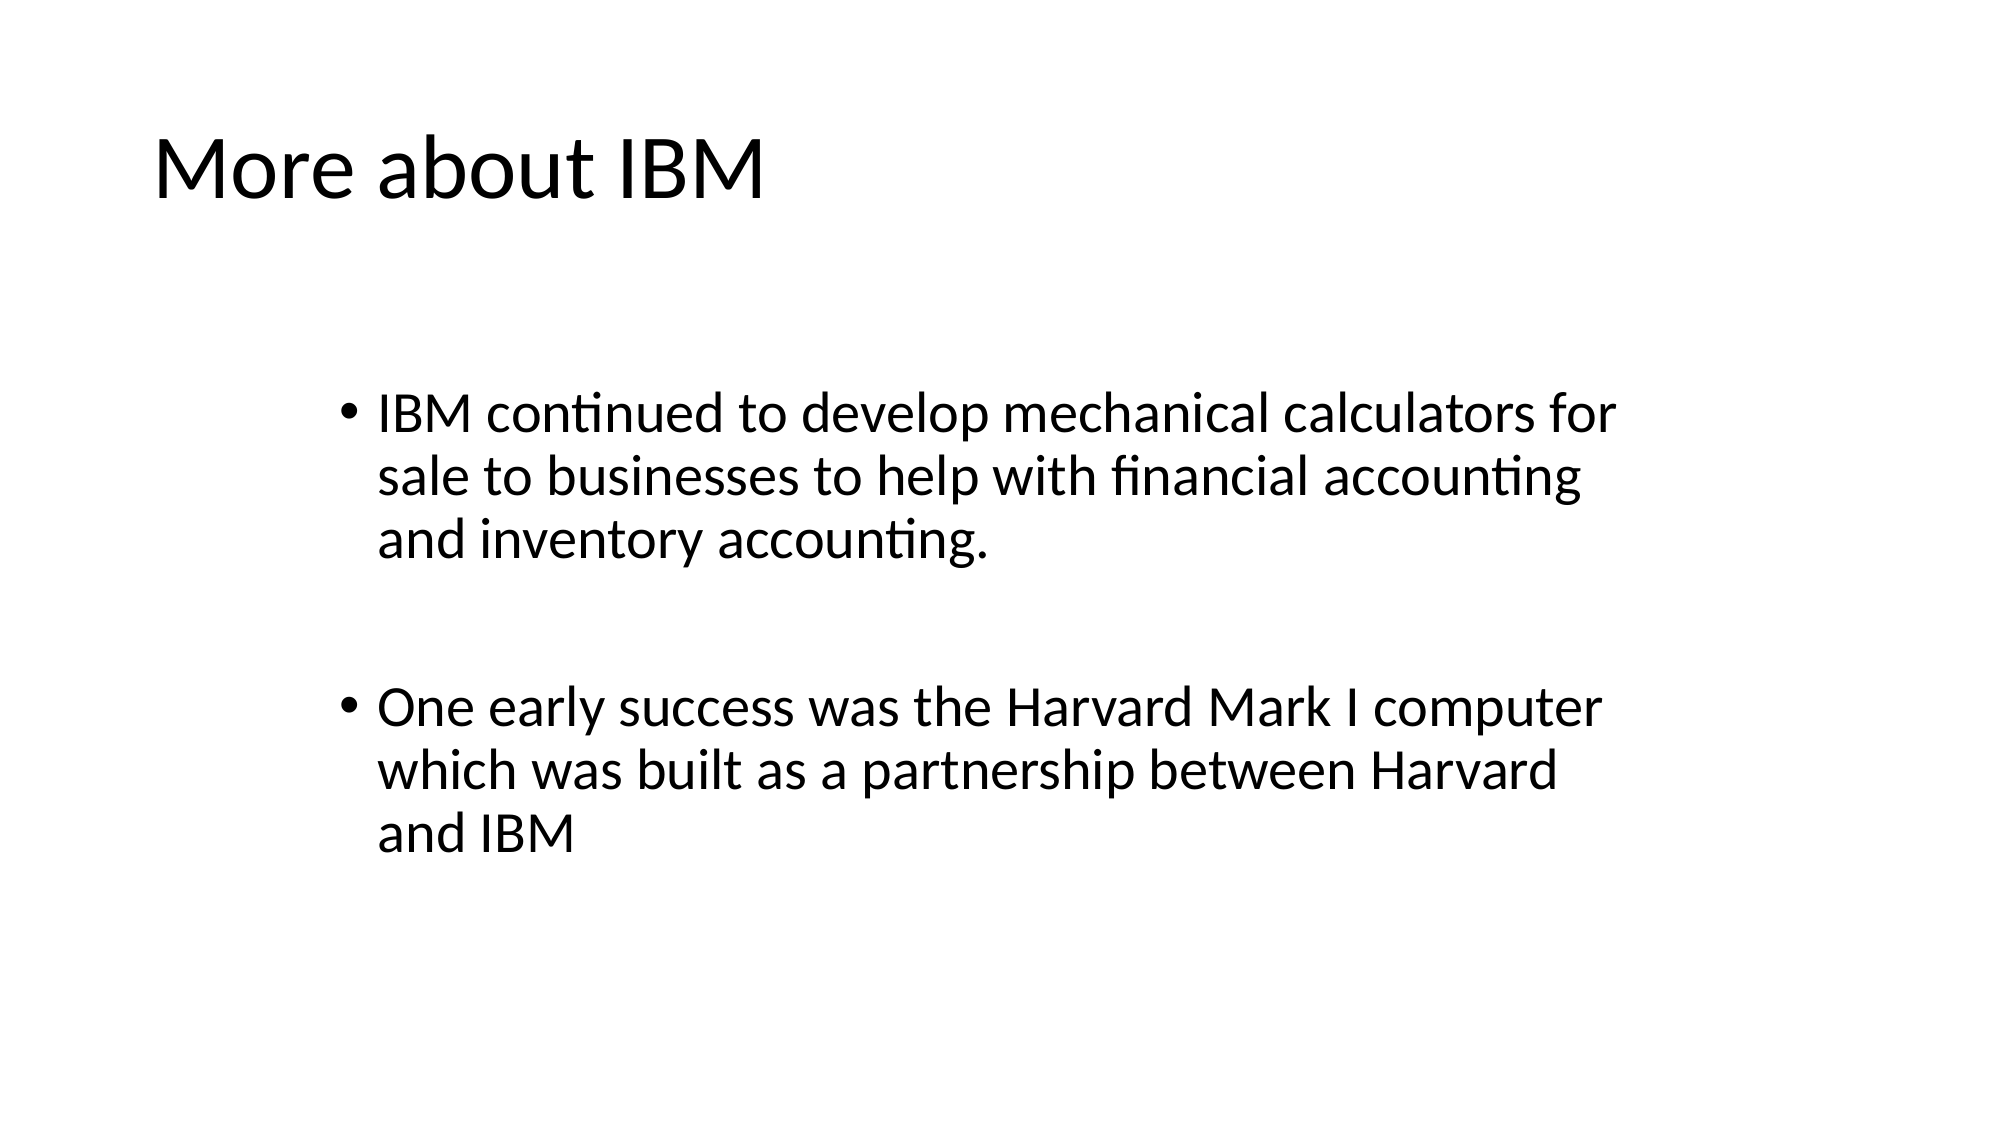

# More about IBM
IBM continued to develop mechanical calculators for sale to businesses to help with financial accounting and inventory accounting.

One early success was the Harvard Mark I computer which was built as a partnership between Harvard and IBM